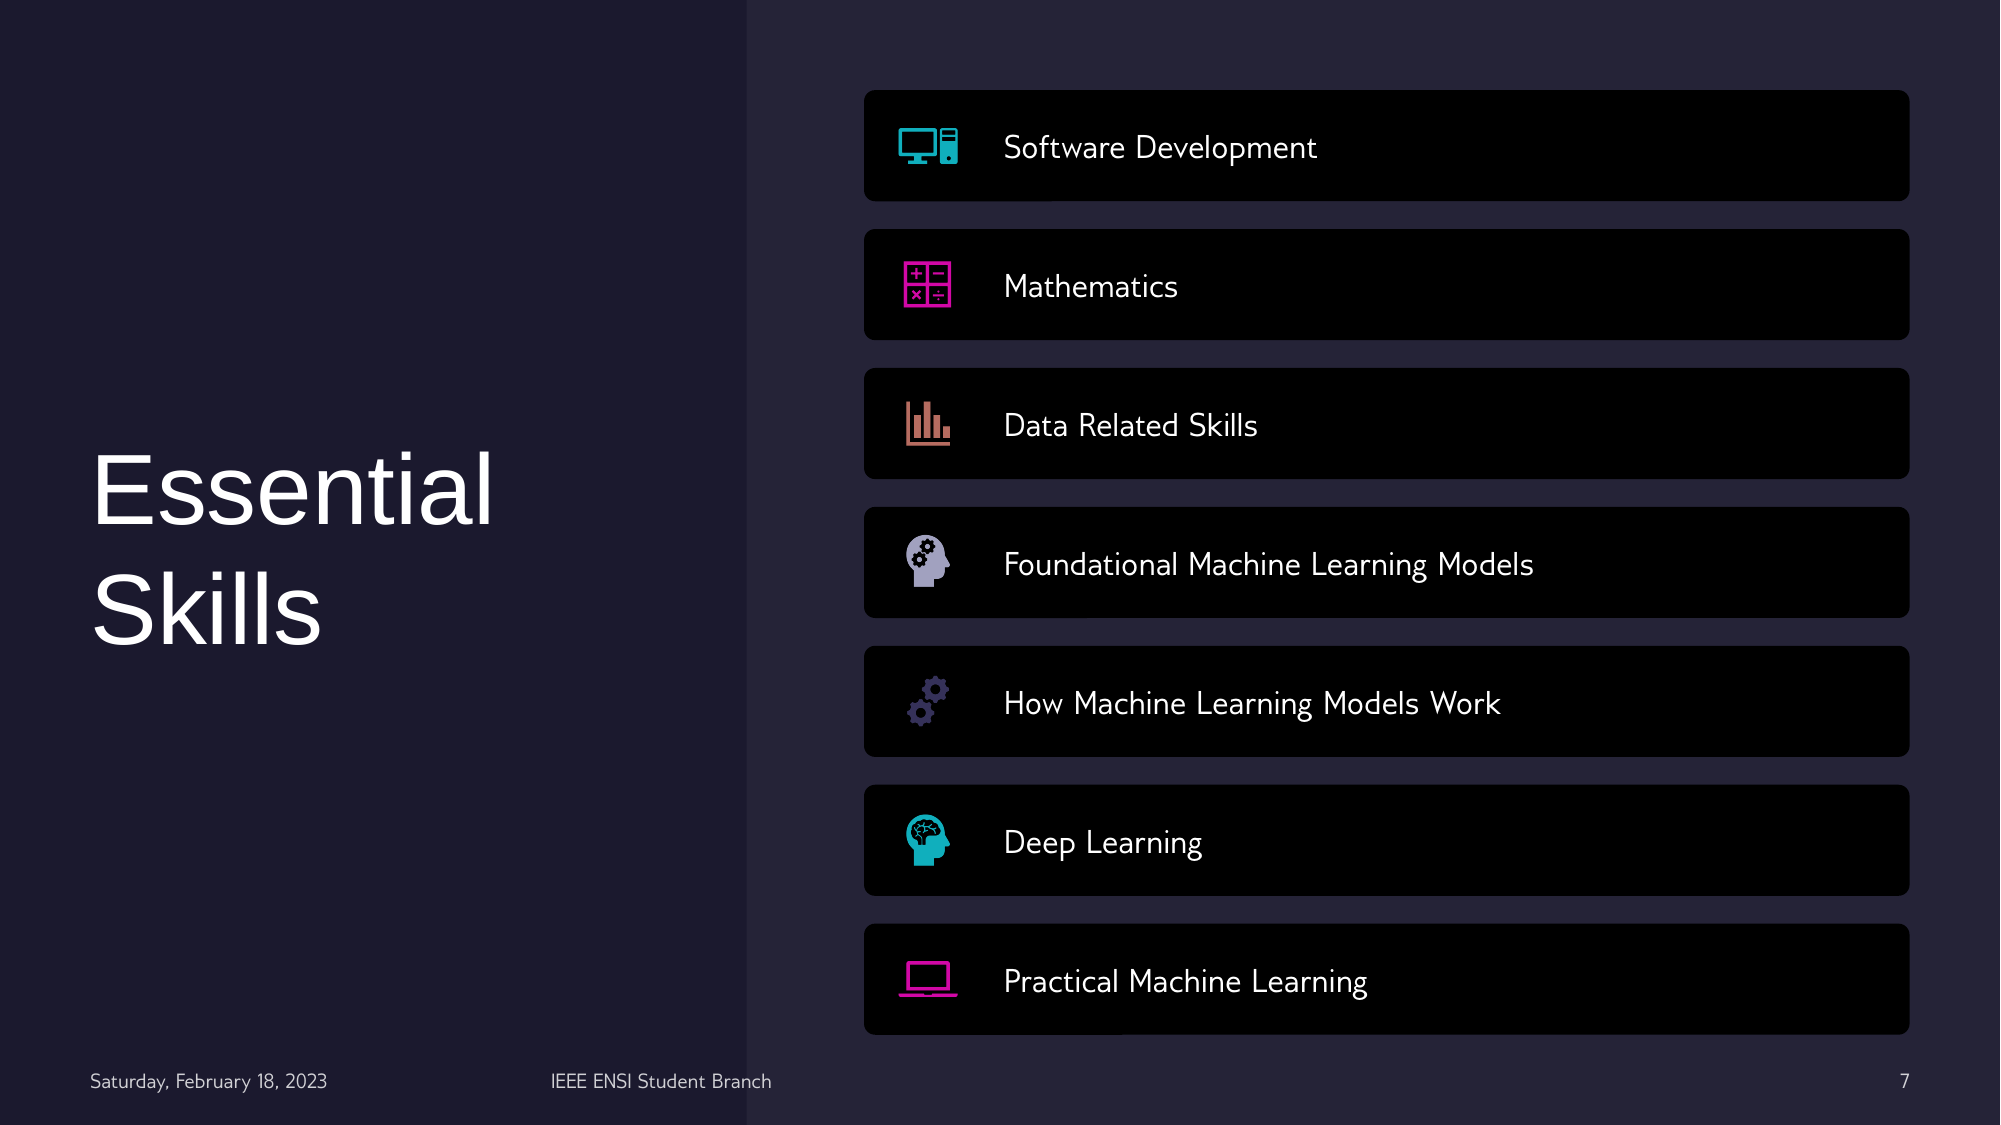

# Essential Skills

Software Development

Mathematics

Data Related Skills

Foundational Machine Learning Models

How Machine Learning Models Work

Deep Learning

Practical Machine Learning

Saturday, February 18, 2023
IEEE ENSI Student Branch
7